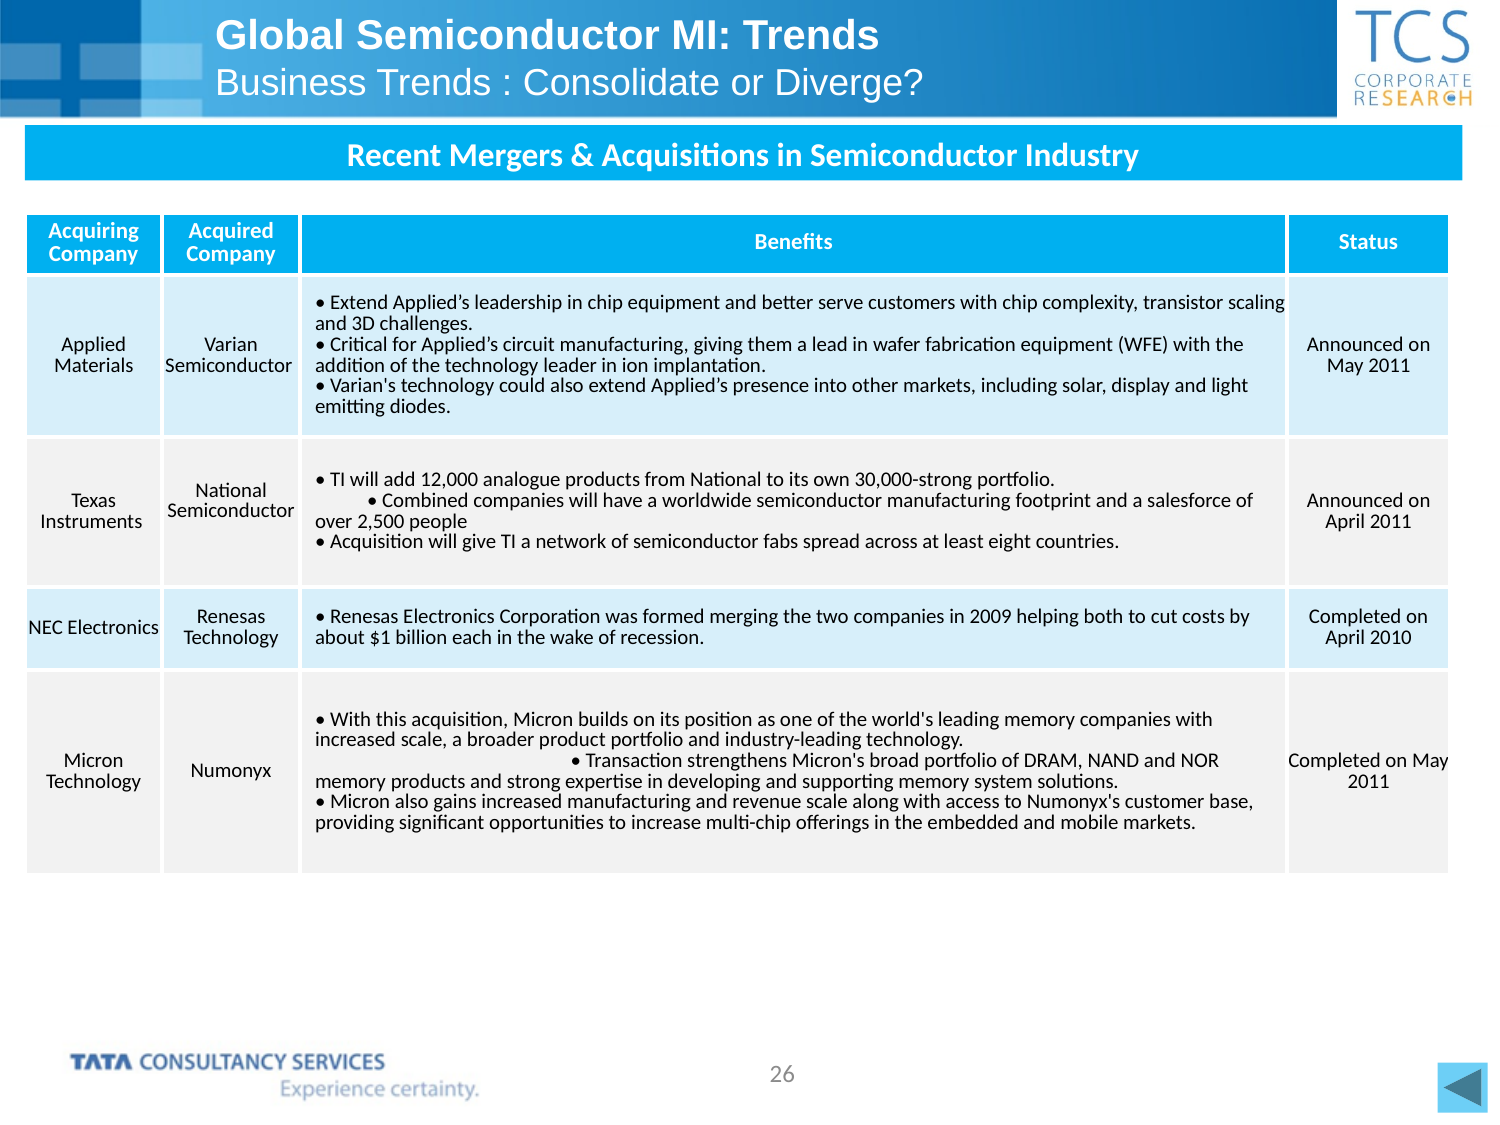

# Global Semiconductor MI: Trends Business Trends : Consolidate or Diverge?
Recent Mergers & Acquisitions in Semiconductor Industry
| Acquiring Company | Acquired Company | Benefits | Status |
| --- | --- | --- | --- |
| Applied Materials | Varian Semiconductor | • Extend Applied’s leadership in chip equipment and better serve customers with chip complexity, transistor scaling and 3D challenges. • Critical for Applied’s circuit manufacturing, giving them a lead in wafer fabrication equipment (WFE) with the addition of the technology leader in ion implantation. • Varian's technology could also extend Applied’s presence into other markets, including solar, display and light emitting diodes. | Announced on May 2011 |
| Texas Instruments | National Semiconductor | • TI will add 12,000 analogue products from National to its own 30,000-strong portfolio. • Combined companies will have a worldwide semiconductor manufacturing footprint and a salesforce of over 2,500 people • Acquisition will give TI a network of semiconductor fabs spread across at least eight countries. | Announced on April 2011 |
| NEC Electronics | Renesas Technology | • Renesas Electronics Corporation was formed merging the two companies in 2009 helping both to cut costs by about $1 billion each in the wake of recession. | Completed on April 2010 |
| Micron Technology | Numonyx | • With this acquisition, Micron builds on its position as one of the world's leading memory companies with increased scale, a broader product portfolio and industry-leading technology. • Transaction strengthens Micron's broad portfolio of DRAM, NAND and NOR memory products and strong expertise in developing and supporting memory system solutions. • Micron also gains increased manufacturing and revenue scale along with access to Numonyx's customer base, providing significant opportunities to increase multi-chip offerings in the embedded and mobile markets. | Completed on May 2011 |
26